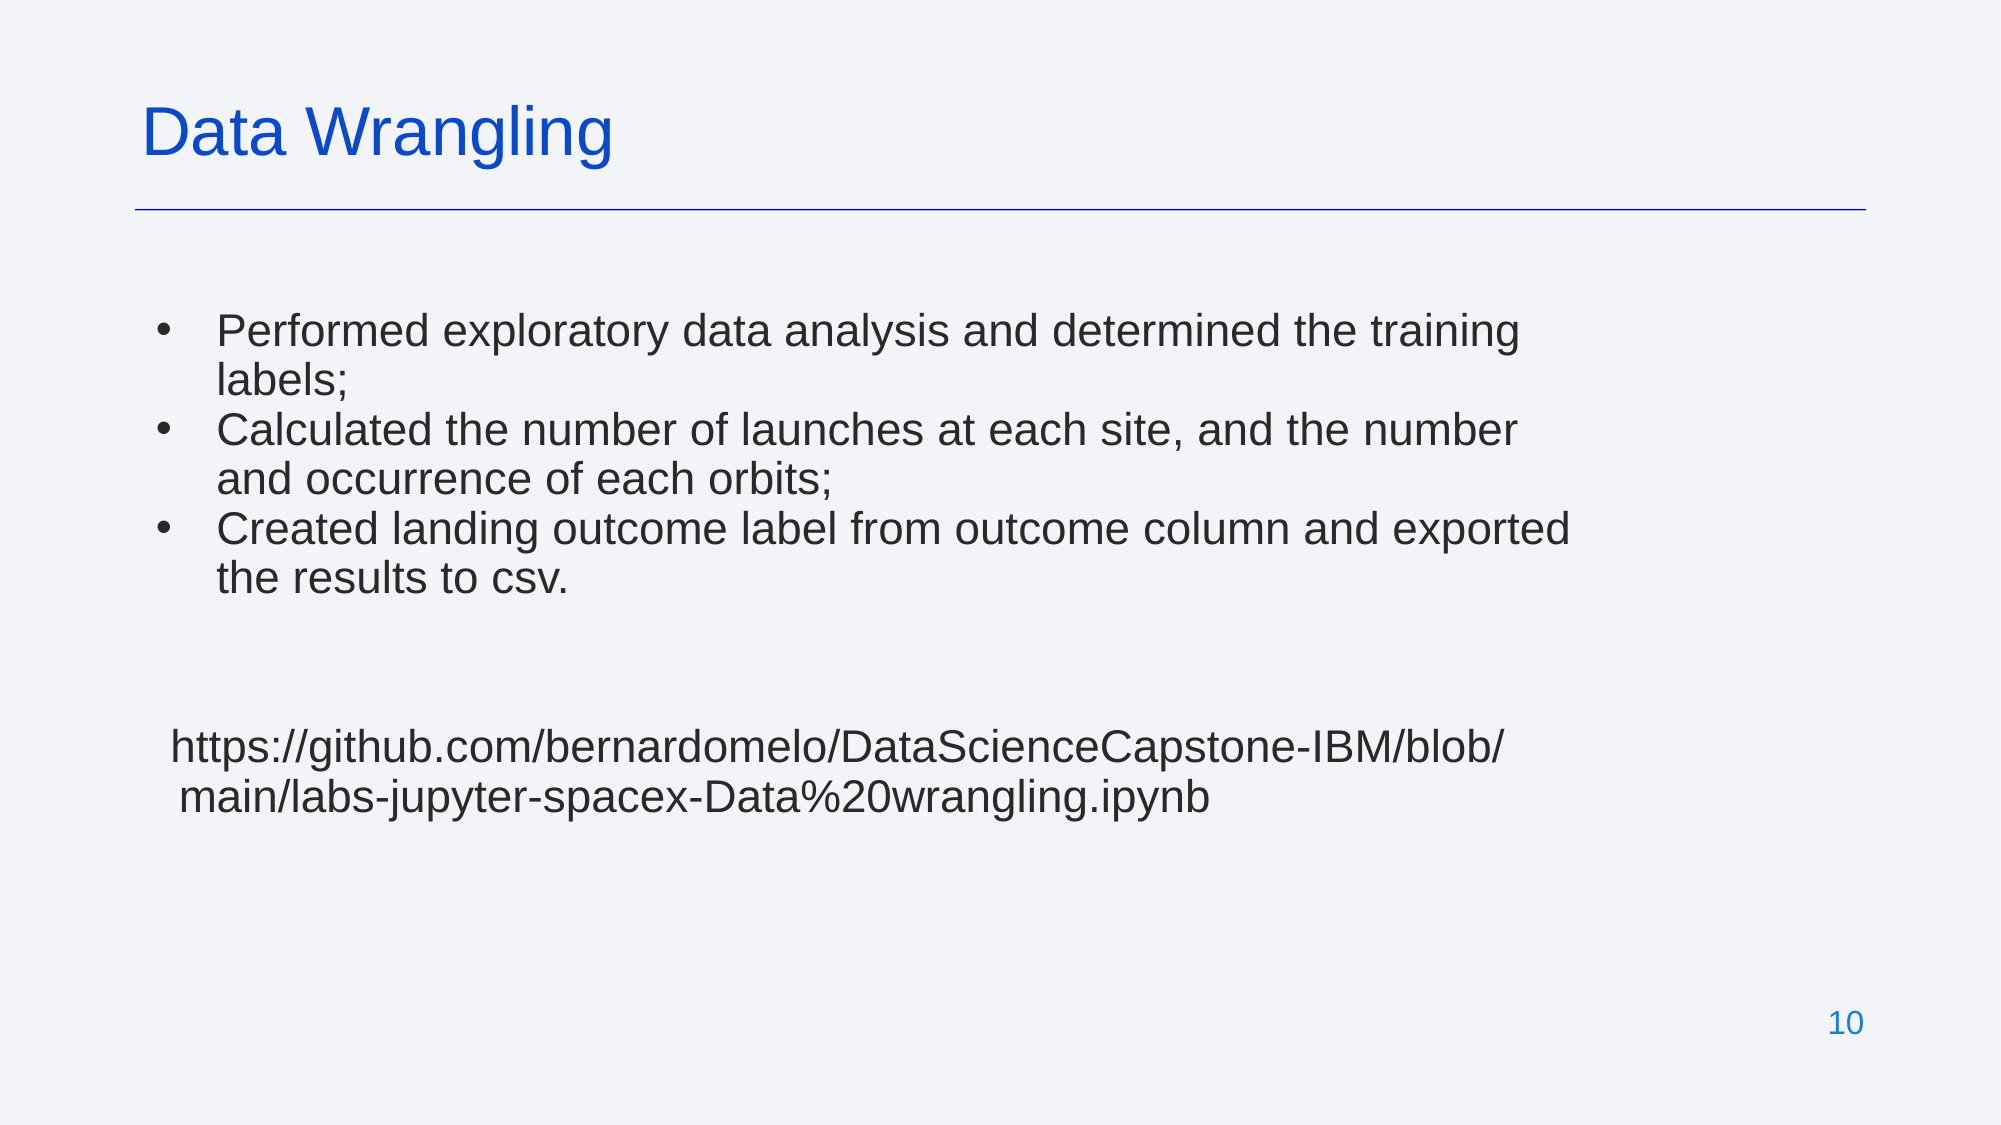

Data Wrangling
Performed exploratory data analysis and determined the training labels;
Calculated the number of launches at each site, and the number and occurrence of each orbits;
Created landing outcome label from outcome column and exported the results to csv.

https://github.com/bernardomelo/DataScienceCapstone-IBM/blob/main/labs-jupyter-spacex-Data%20wrangling.ipynb

10